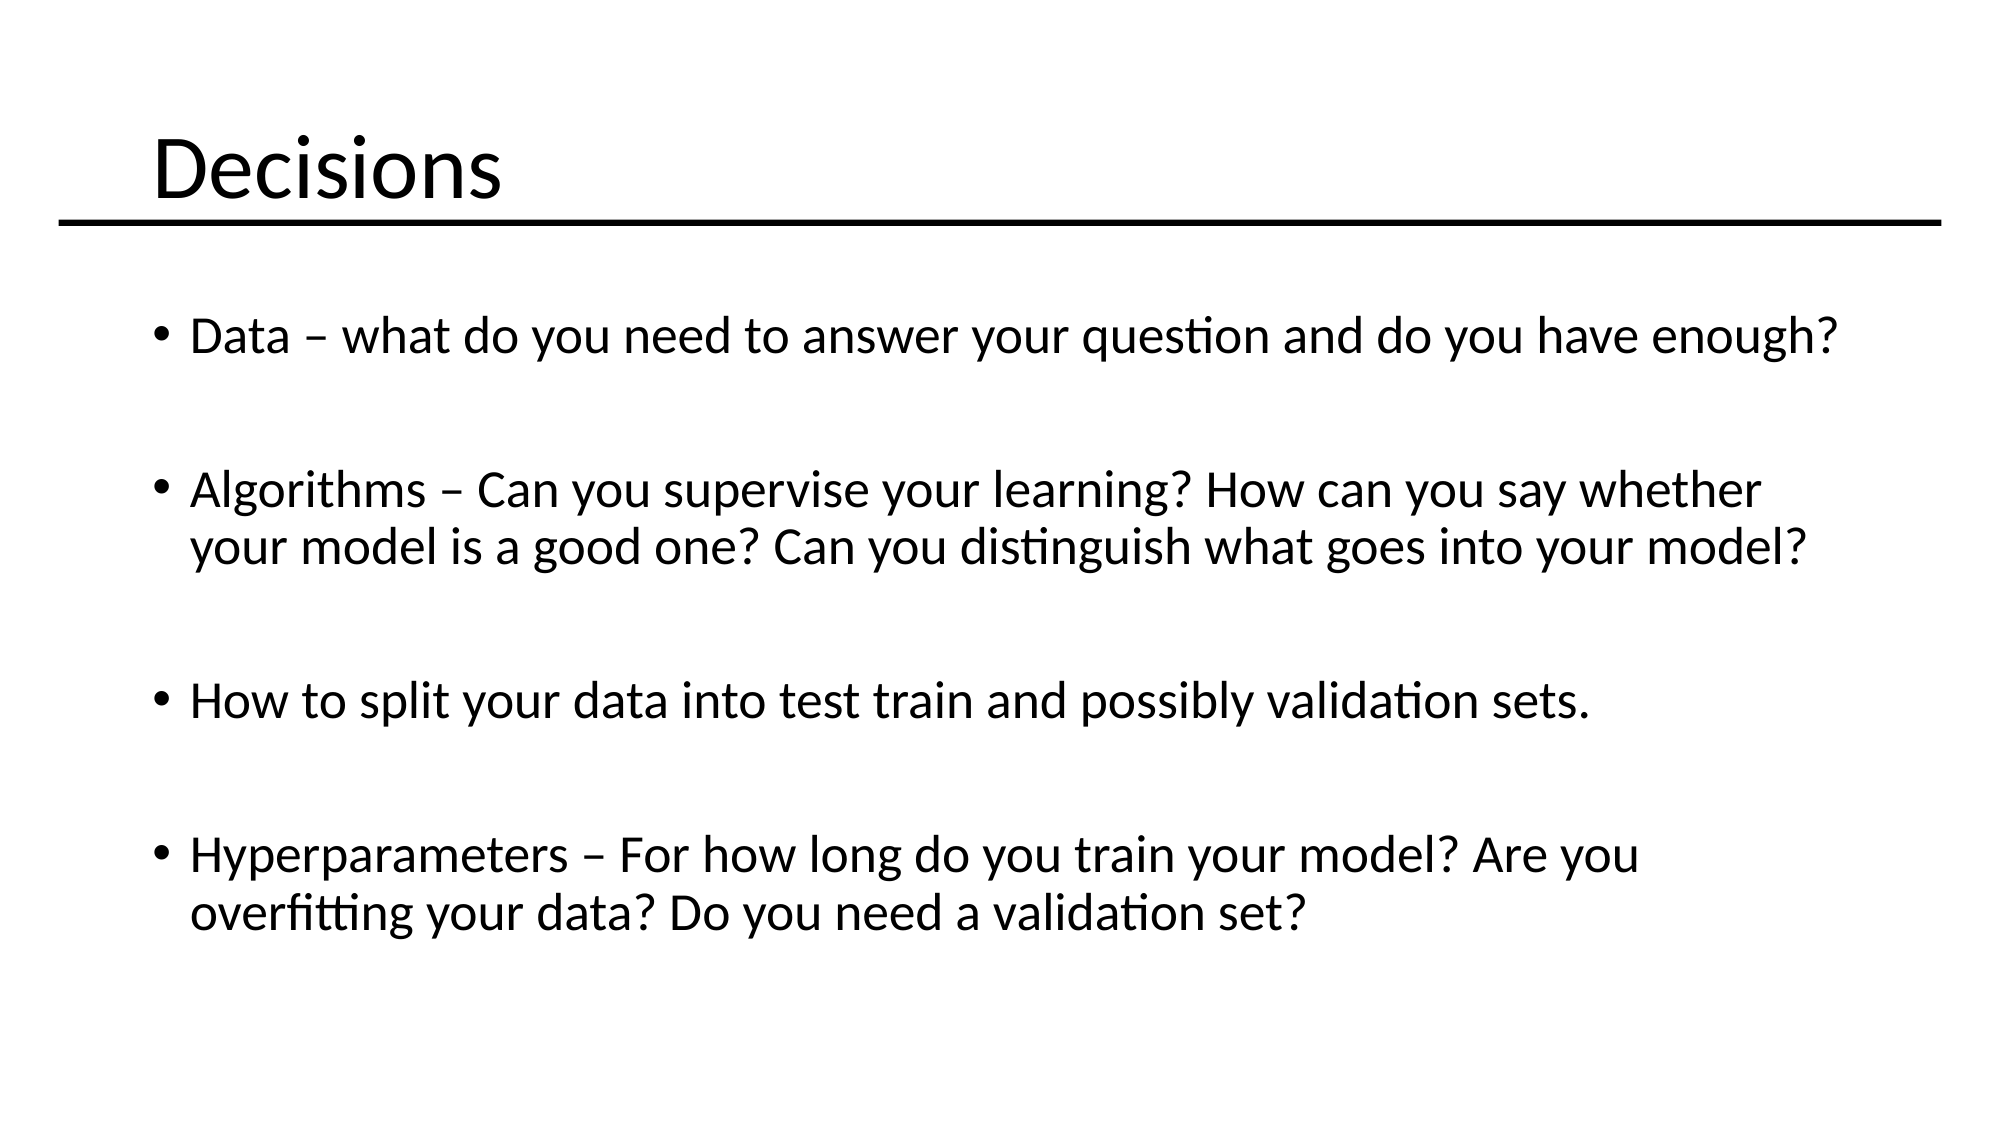

# Decisions

Data – what do you need to answer your question and do you have enough?

Algorithms – Can you supervise your learning? How can you say whether your model is a good one? Can you distinguish what goes into your model?

How to split your data into test train and possibly validation sets.

Hyperparameters – For how long do you train your model? Are you overfitting your data? Do you need a validation set?